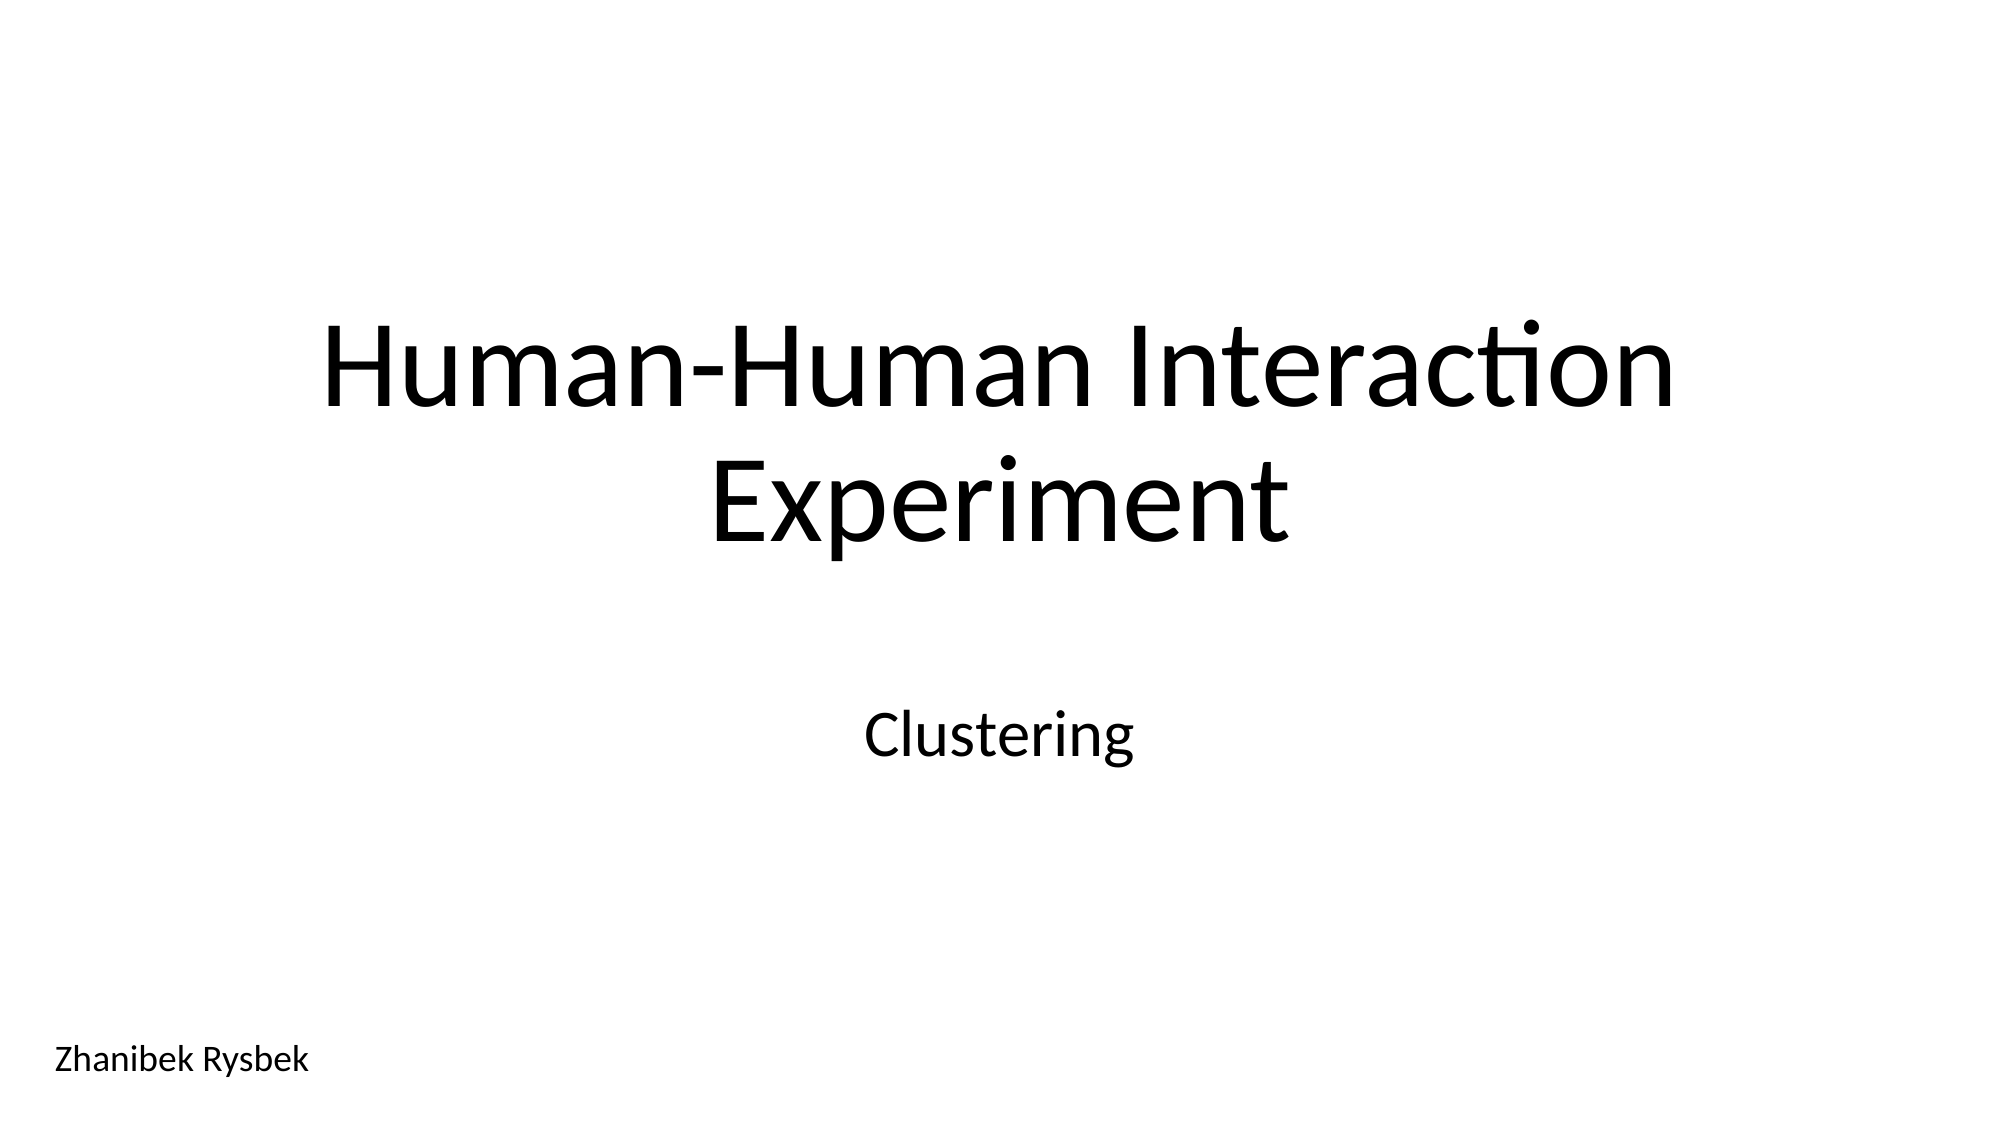

# Human-Human Interaction Experiment

Clustering

Zhanibek Rysbek